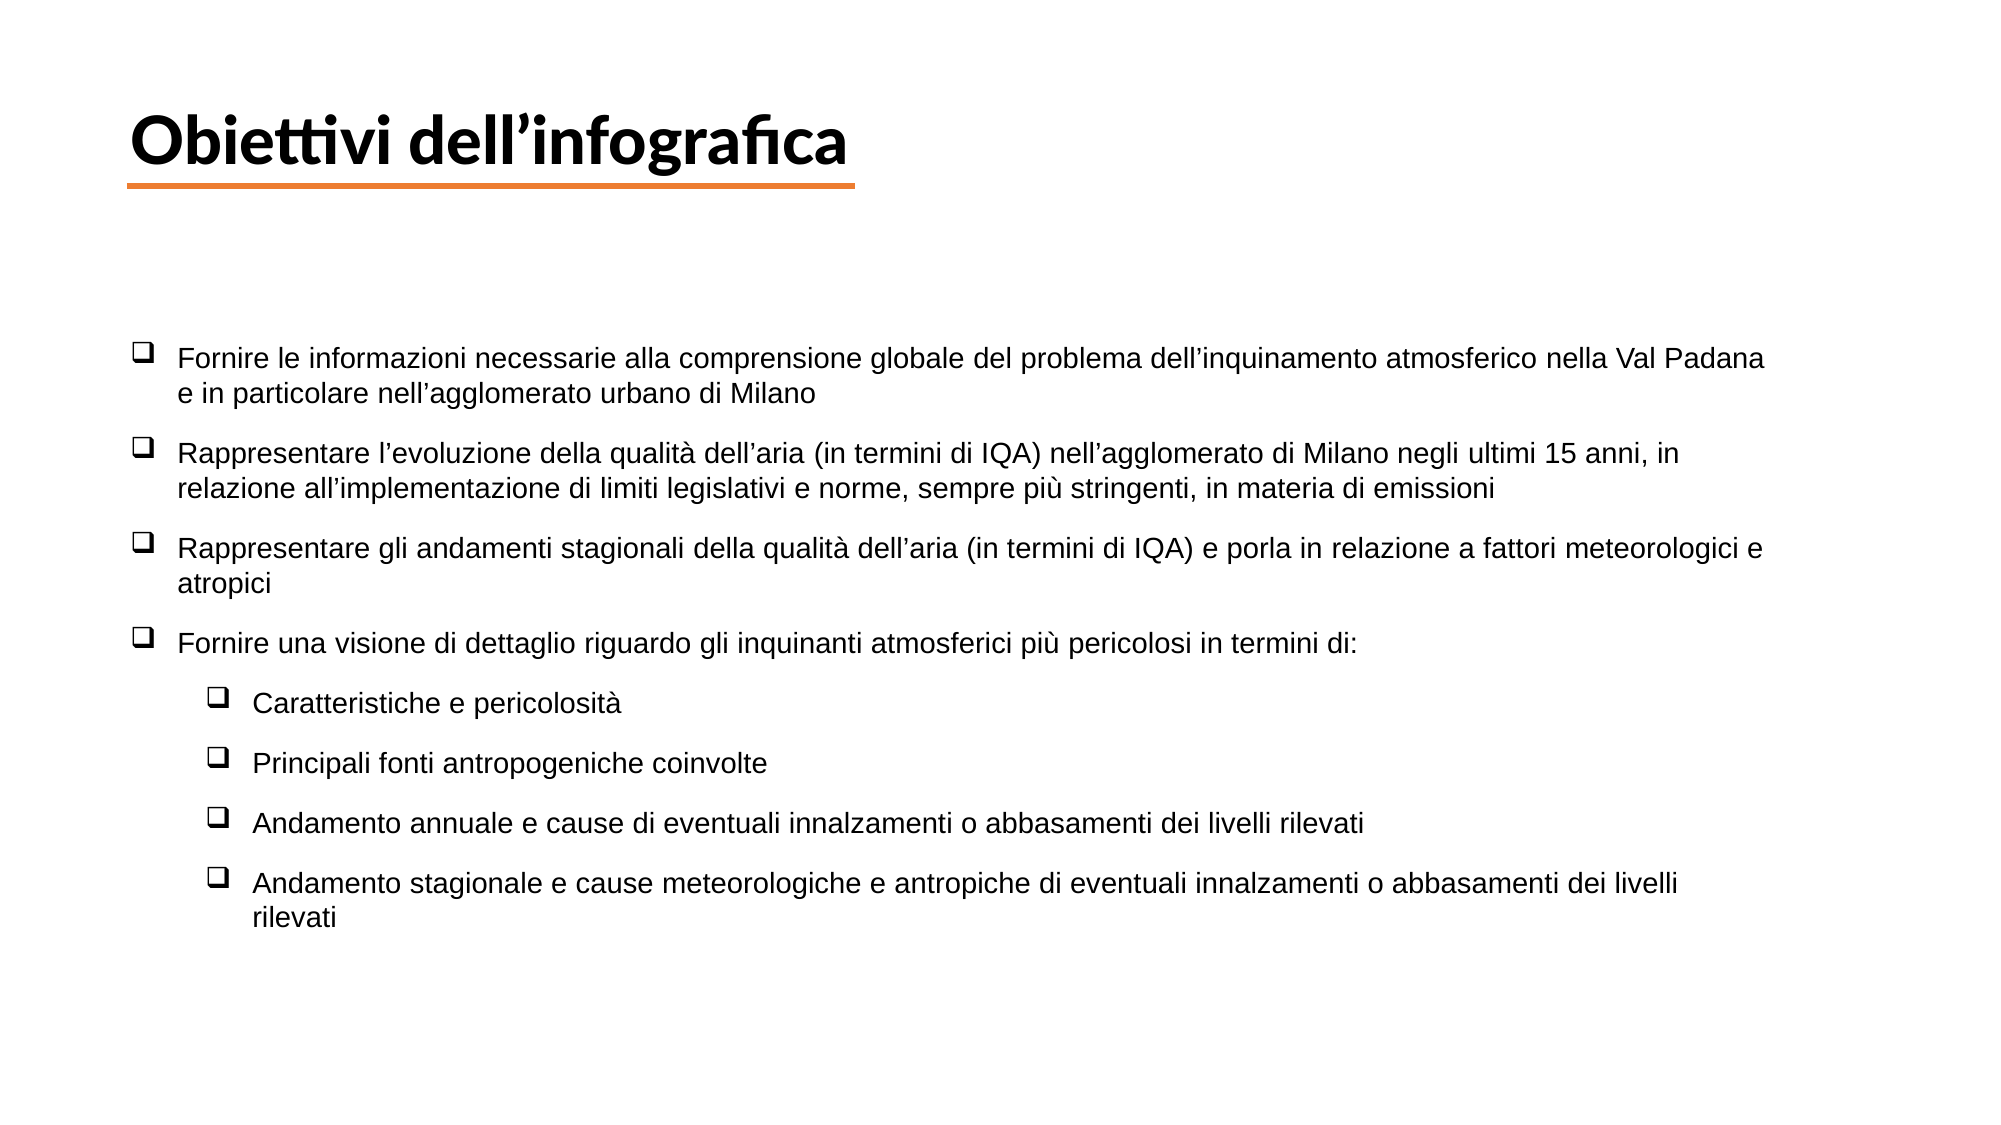

Obiettivi dell’infografica
Fornire le informazioni necessarie alla comprensione globale del problema dell’inquinamento atmosferico nella Val Padana e in particolare nell’agglomerato urbano di Milano
Rappresentare l’evoluzione della qualità dell’aria (in termini di IQA) nell’agglomerato di Milano negli ultimi 15 anni, in relazione all’implementazione di limiti legislativi e norme, sempre più stringenti, in materia di emissioni
Rappresentare gli andamenti stagionali della qualità dell’aria (in termini di IQA) e porla in relazione a fattori meteorologici e atropici
Fornire una visione di dettaglio riguardo gli inquinanti atmosferici più pericolosi in termini di:
Caratteristiche e pericolosità
Principali fonti antropogeniche coinvolte
Andamento annuale e cause di eventuali innalzamenti o abbasamenti dei livelli rilevati
Andamento stagionale e cause meteorologiche e antropiche di eventuali innalzamenti o abbasamenti dei livelli rilevati